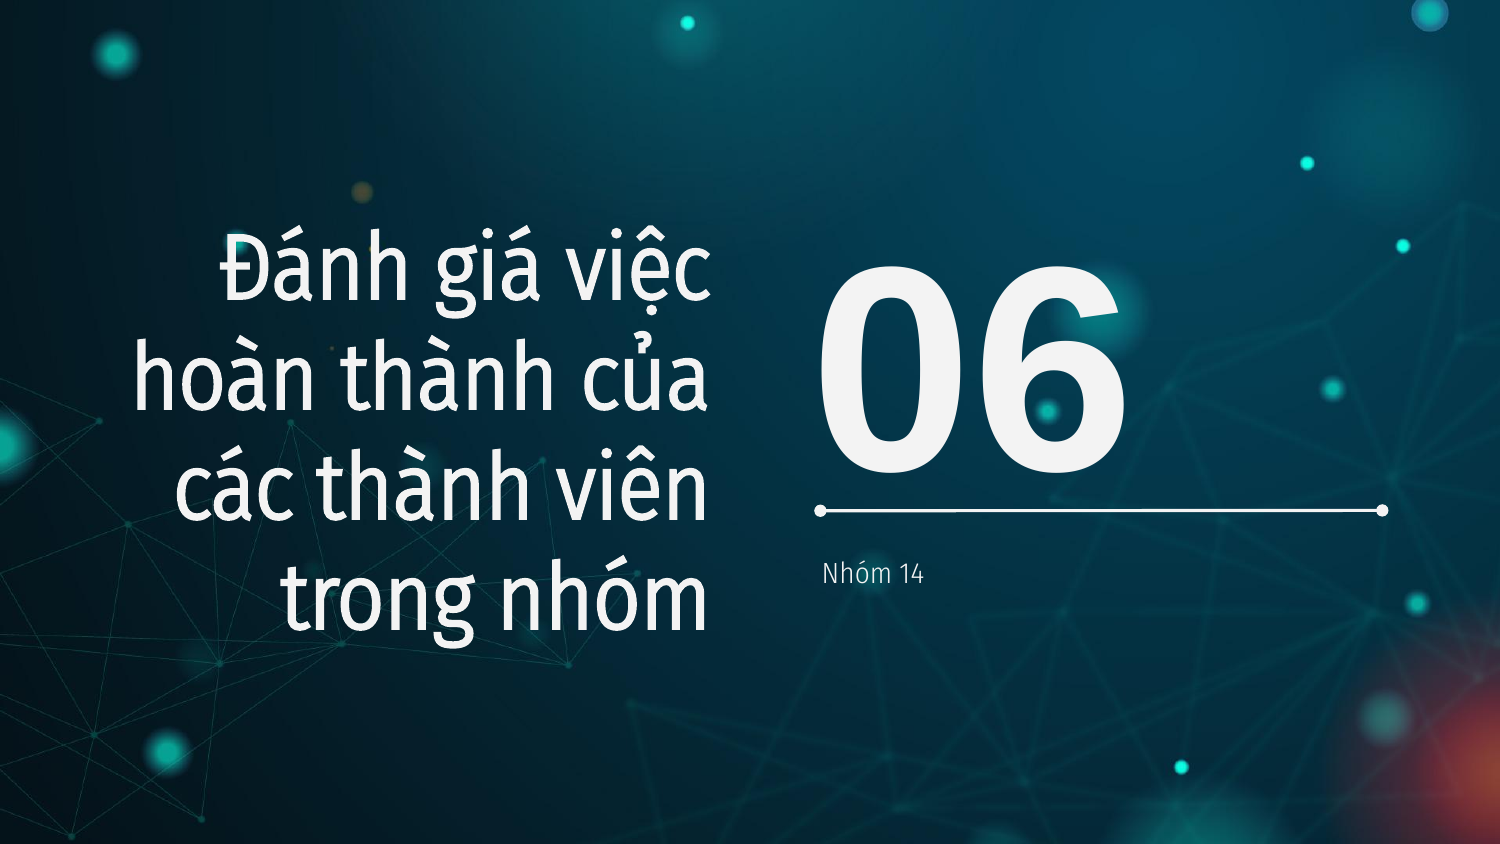

# Đánh giá việc hoàn thành của các thành viên trong nhóm
06
Nhóm 14